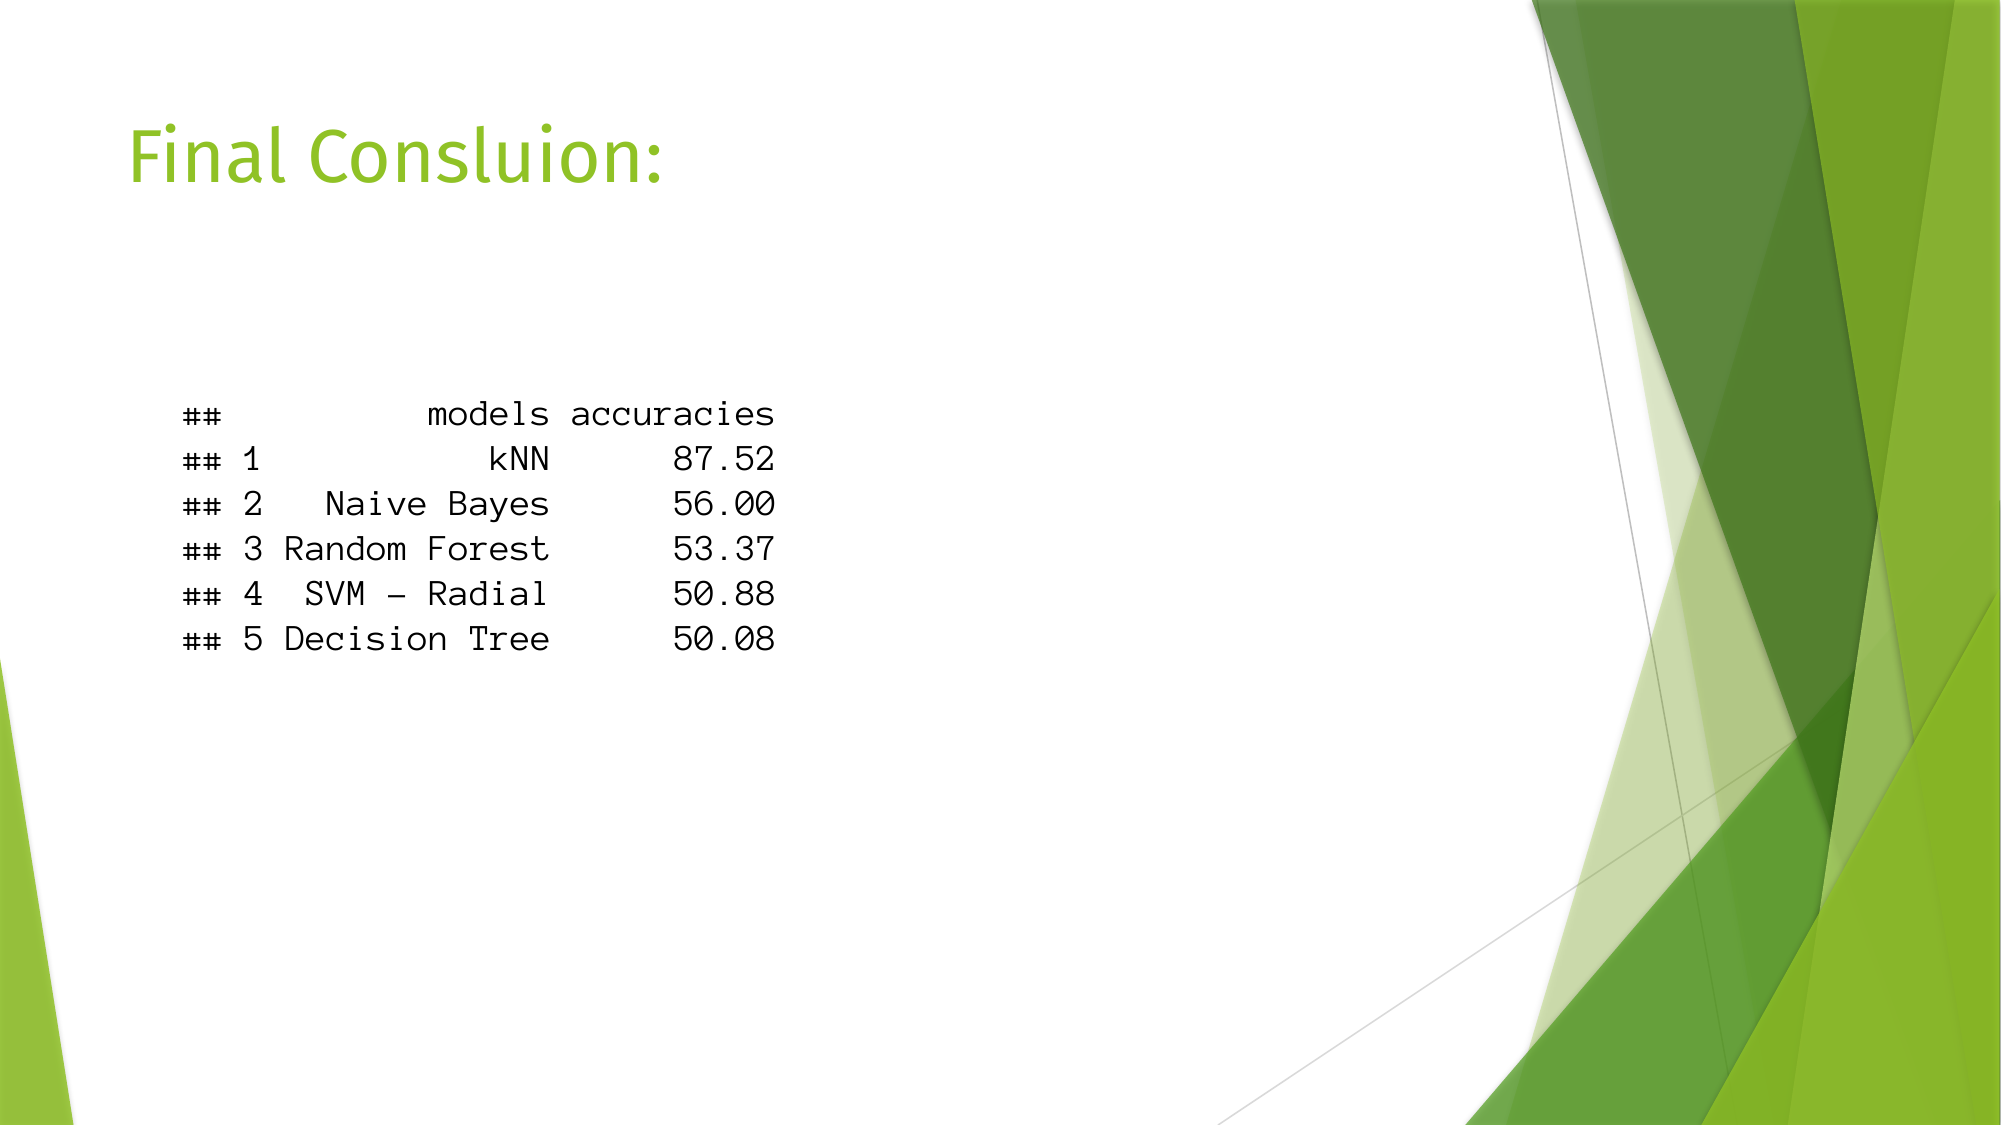

# Final Consluion:
##          models accuracies ## 1           kNN      87.52 ## 2   Naive Bayes      56.00 ## 3 Random Forest      53.37 ## 4  SVM - Radial      50.88 ## 5 Decision Tree      50.08